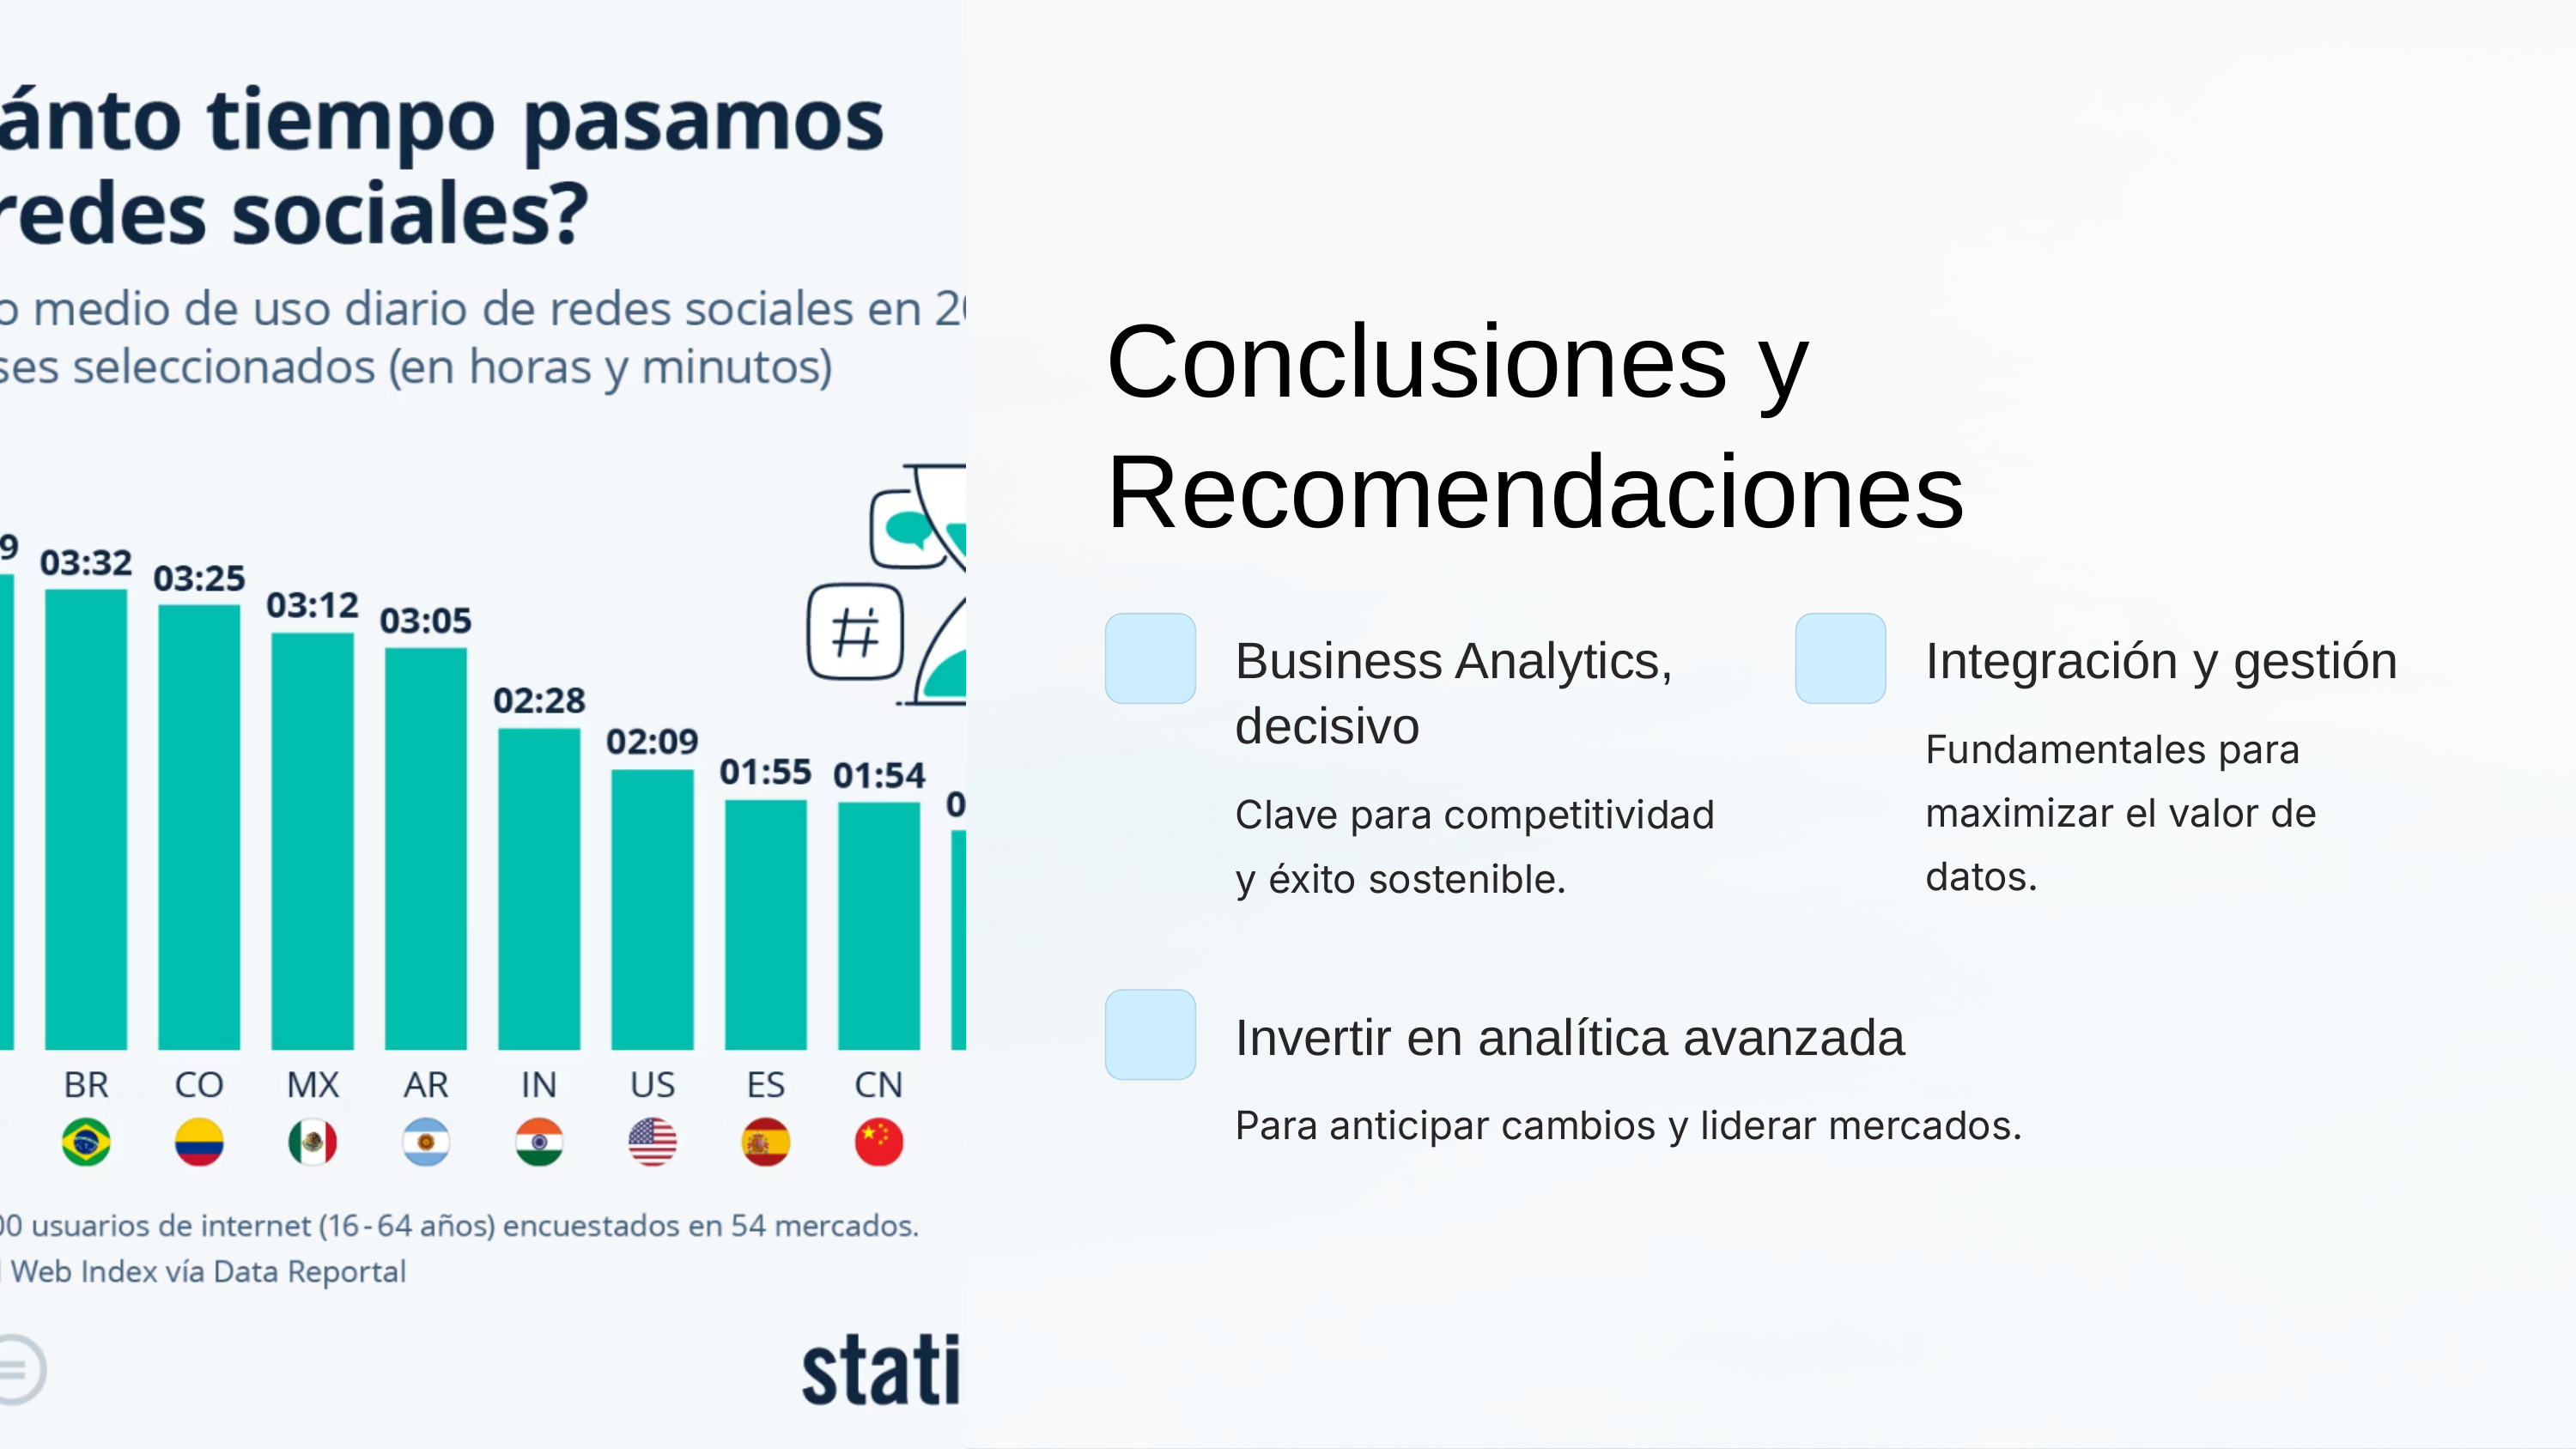

Conclusiones y Recomendaciones

Business Analytics, decisivo

Integración y gestión

Fundamentales para maximizar el valor de datos.

Clave para competitividad y éxito sostenible.

Invertir en analítica avanzada

Para anticipar cambios y liderar mercados.